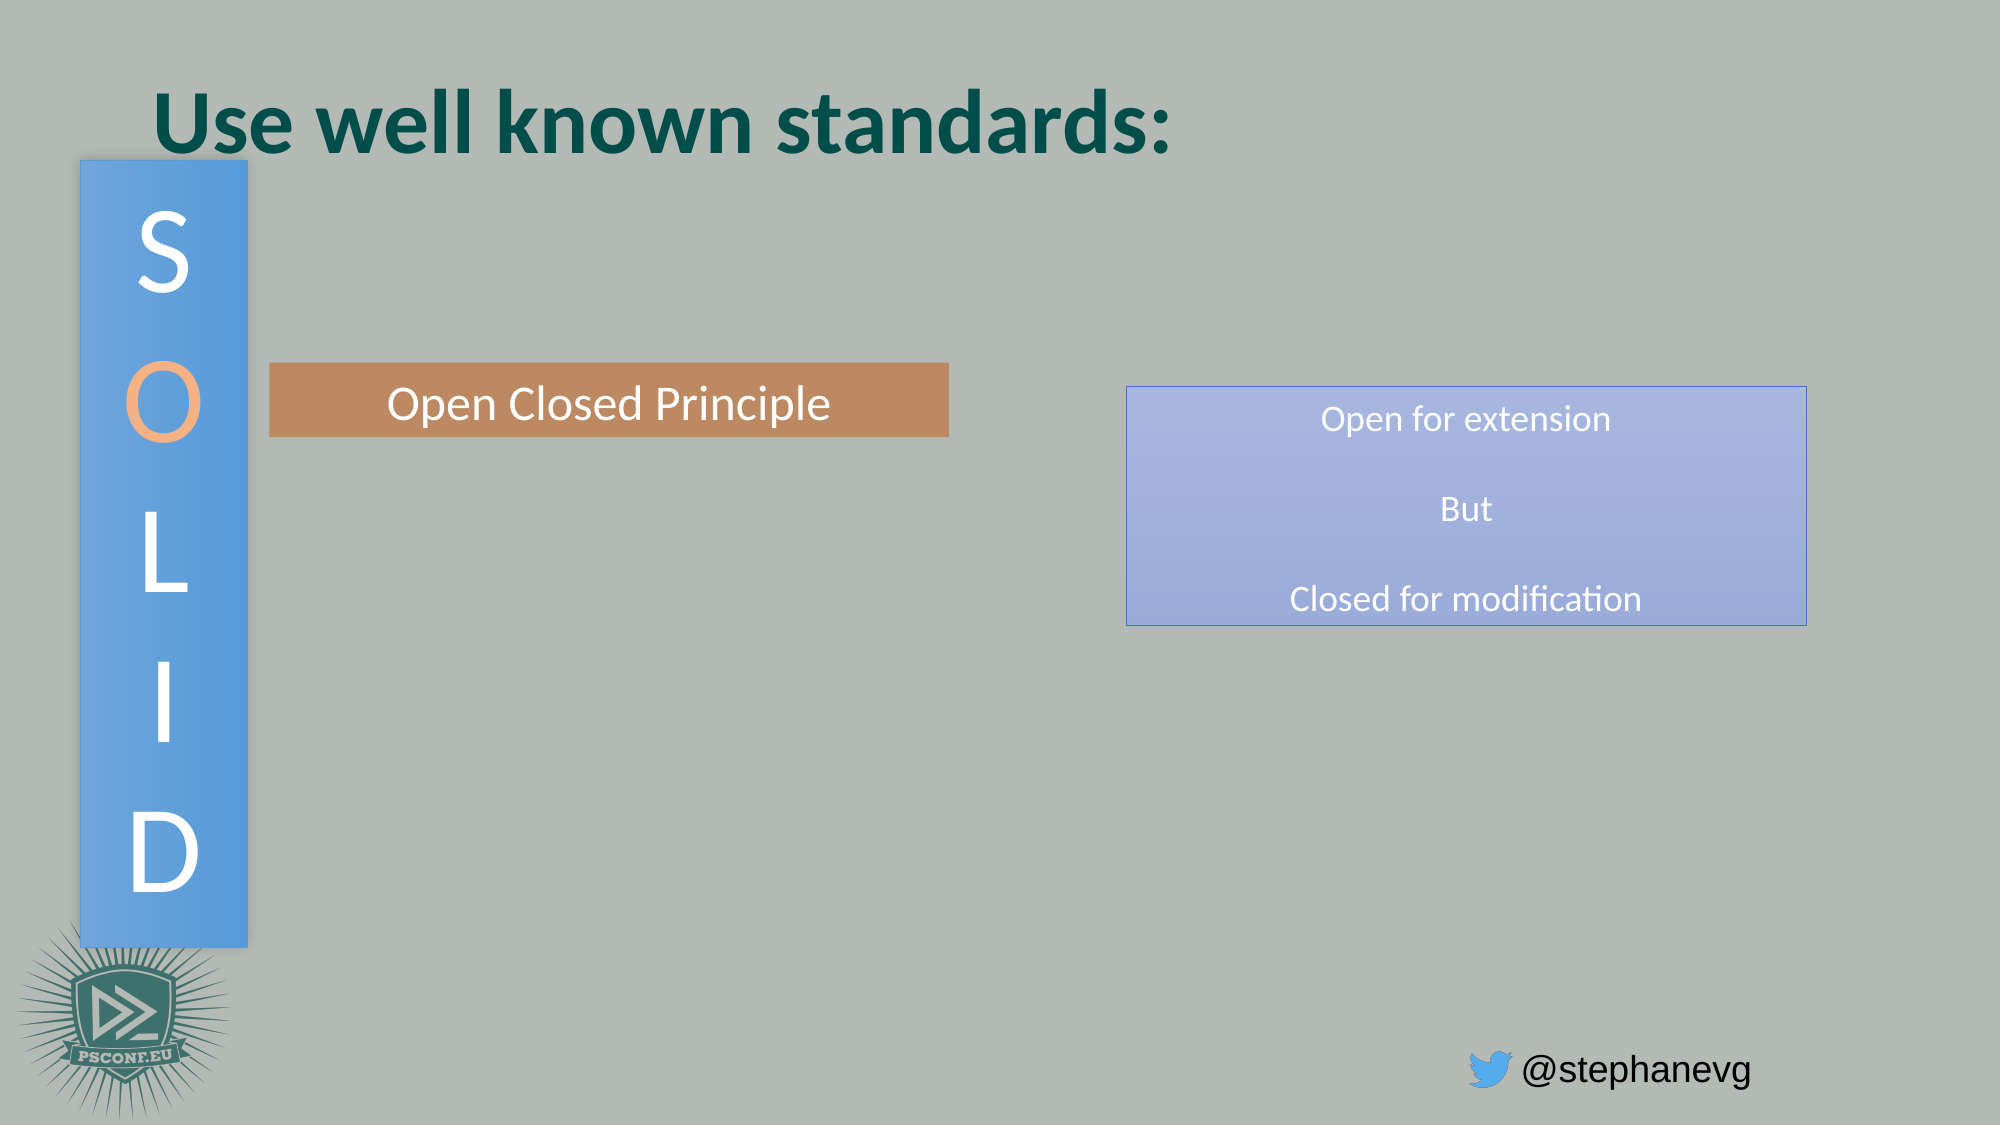

# Use well known standards:

Open Closed Principle
Open for extension

But

Closed for modification
S
O
L
I
D
@stephanevg